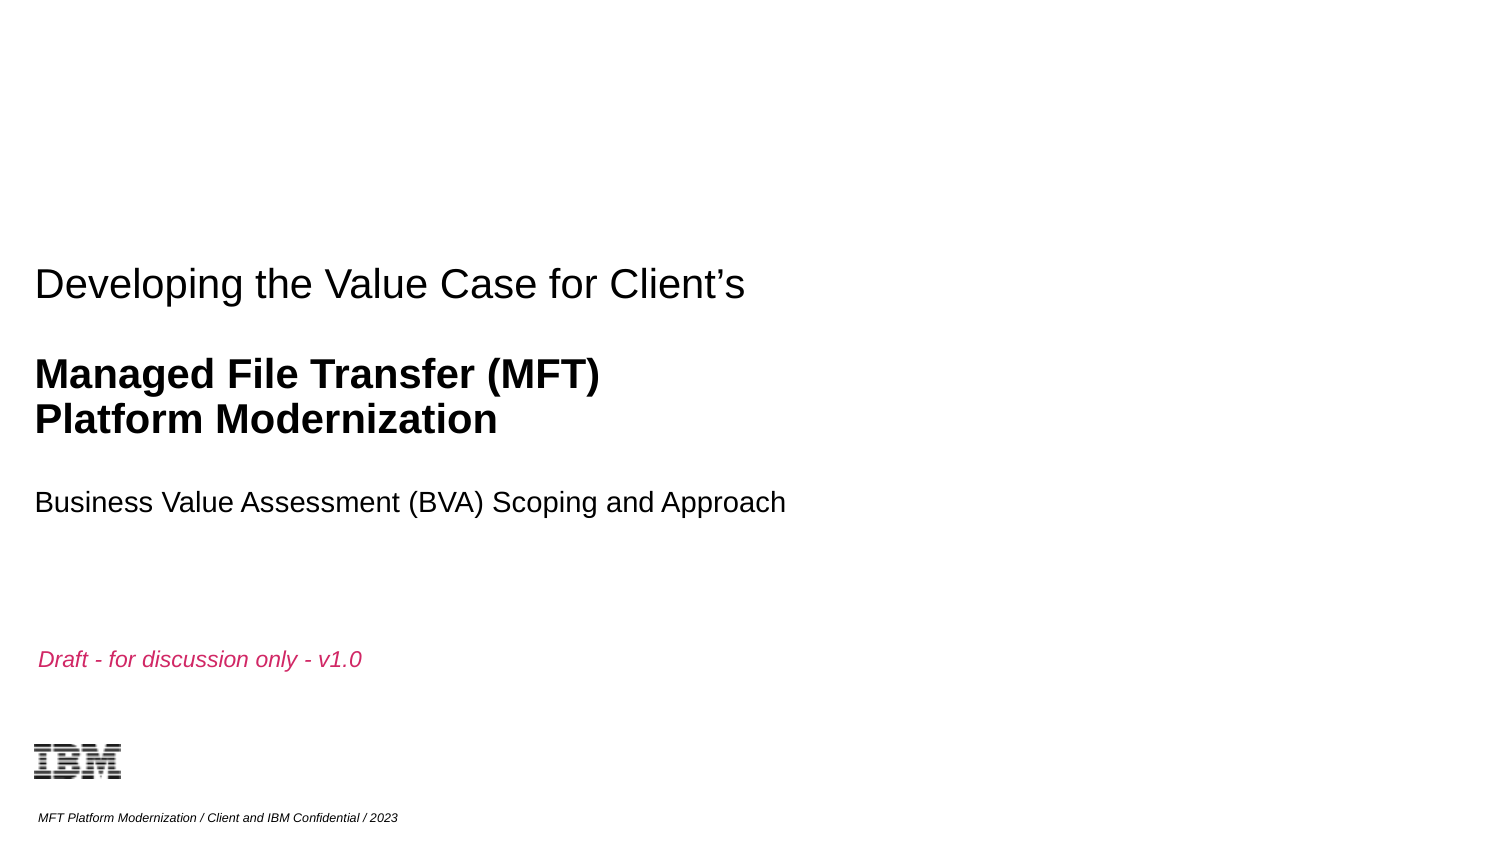

# Developing the Value Case for Client’s Managed File Transfer (MFT) Platform Modernization Business Value Assessment (BVA) Scoping and Approach
Draft - for discussion only - v1.0
MFT Platform Modernization / Client and IBM Confidential / 2023